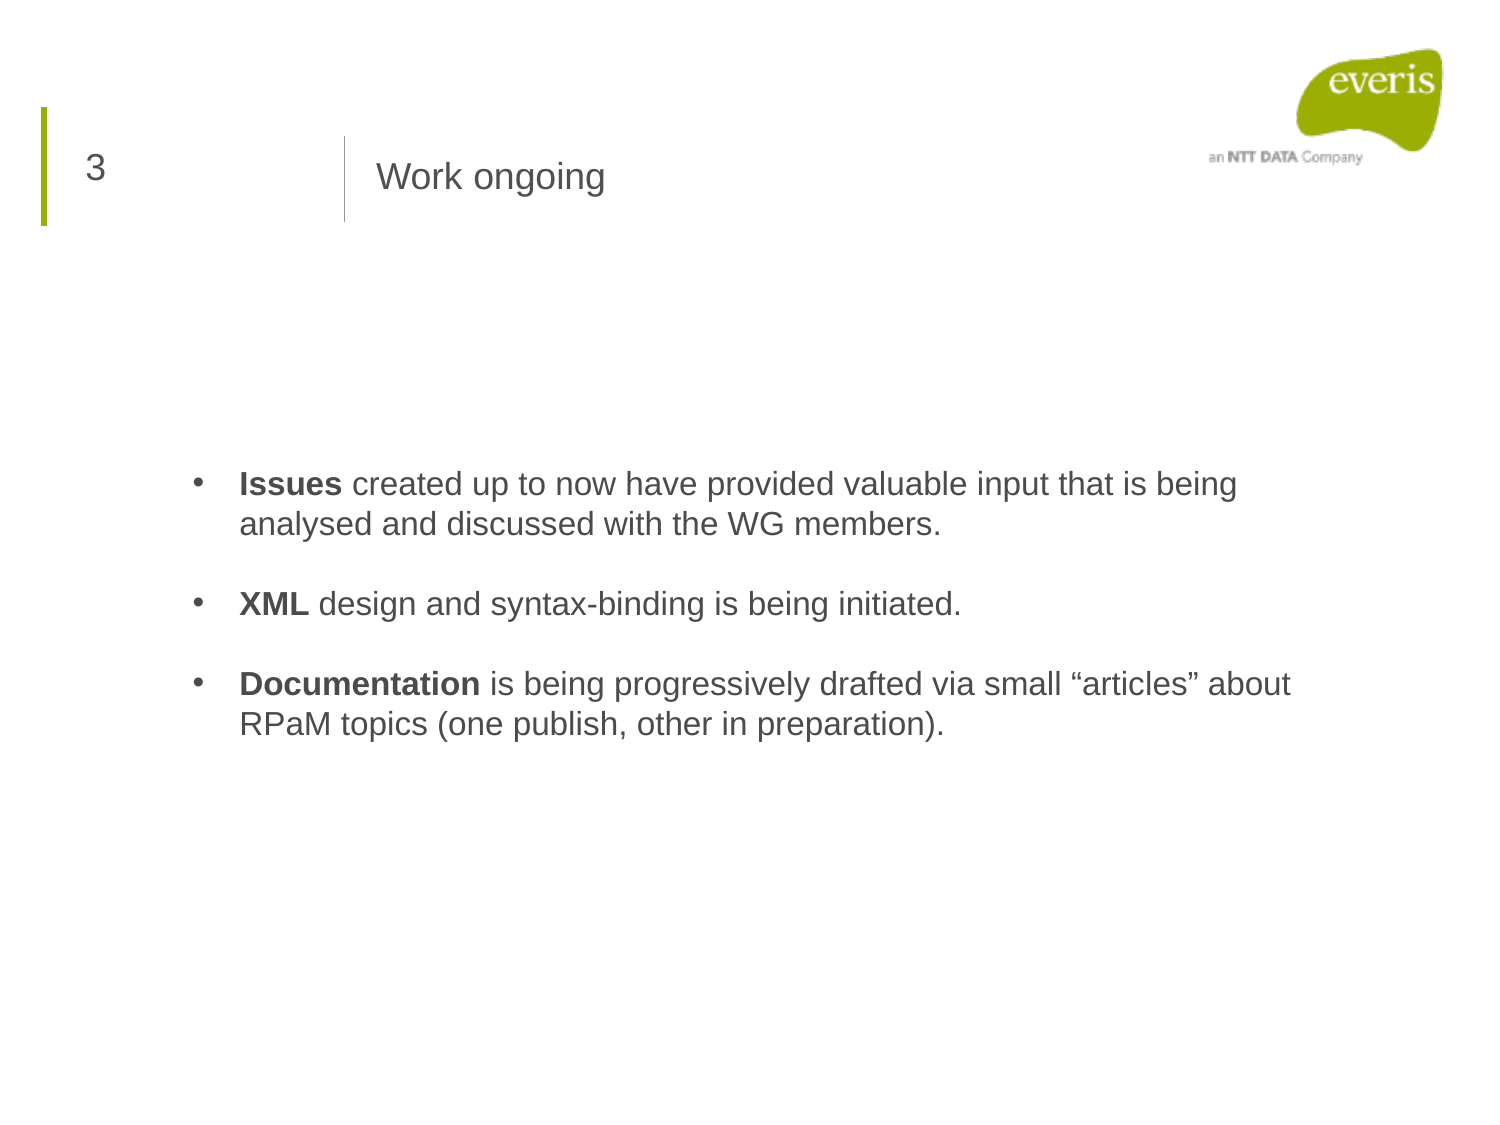

3
Work ongoing

Issues created up to now have provided valuable input that is being analysed and discussed with the WG members.

XML design and syntax-binding is being initiated.

Documentation is being progressively drafted via small “articles” about RPaM topics (one publish, other in preparation).